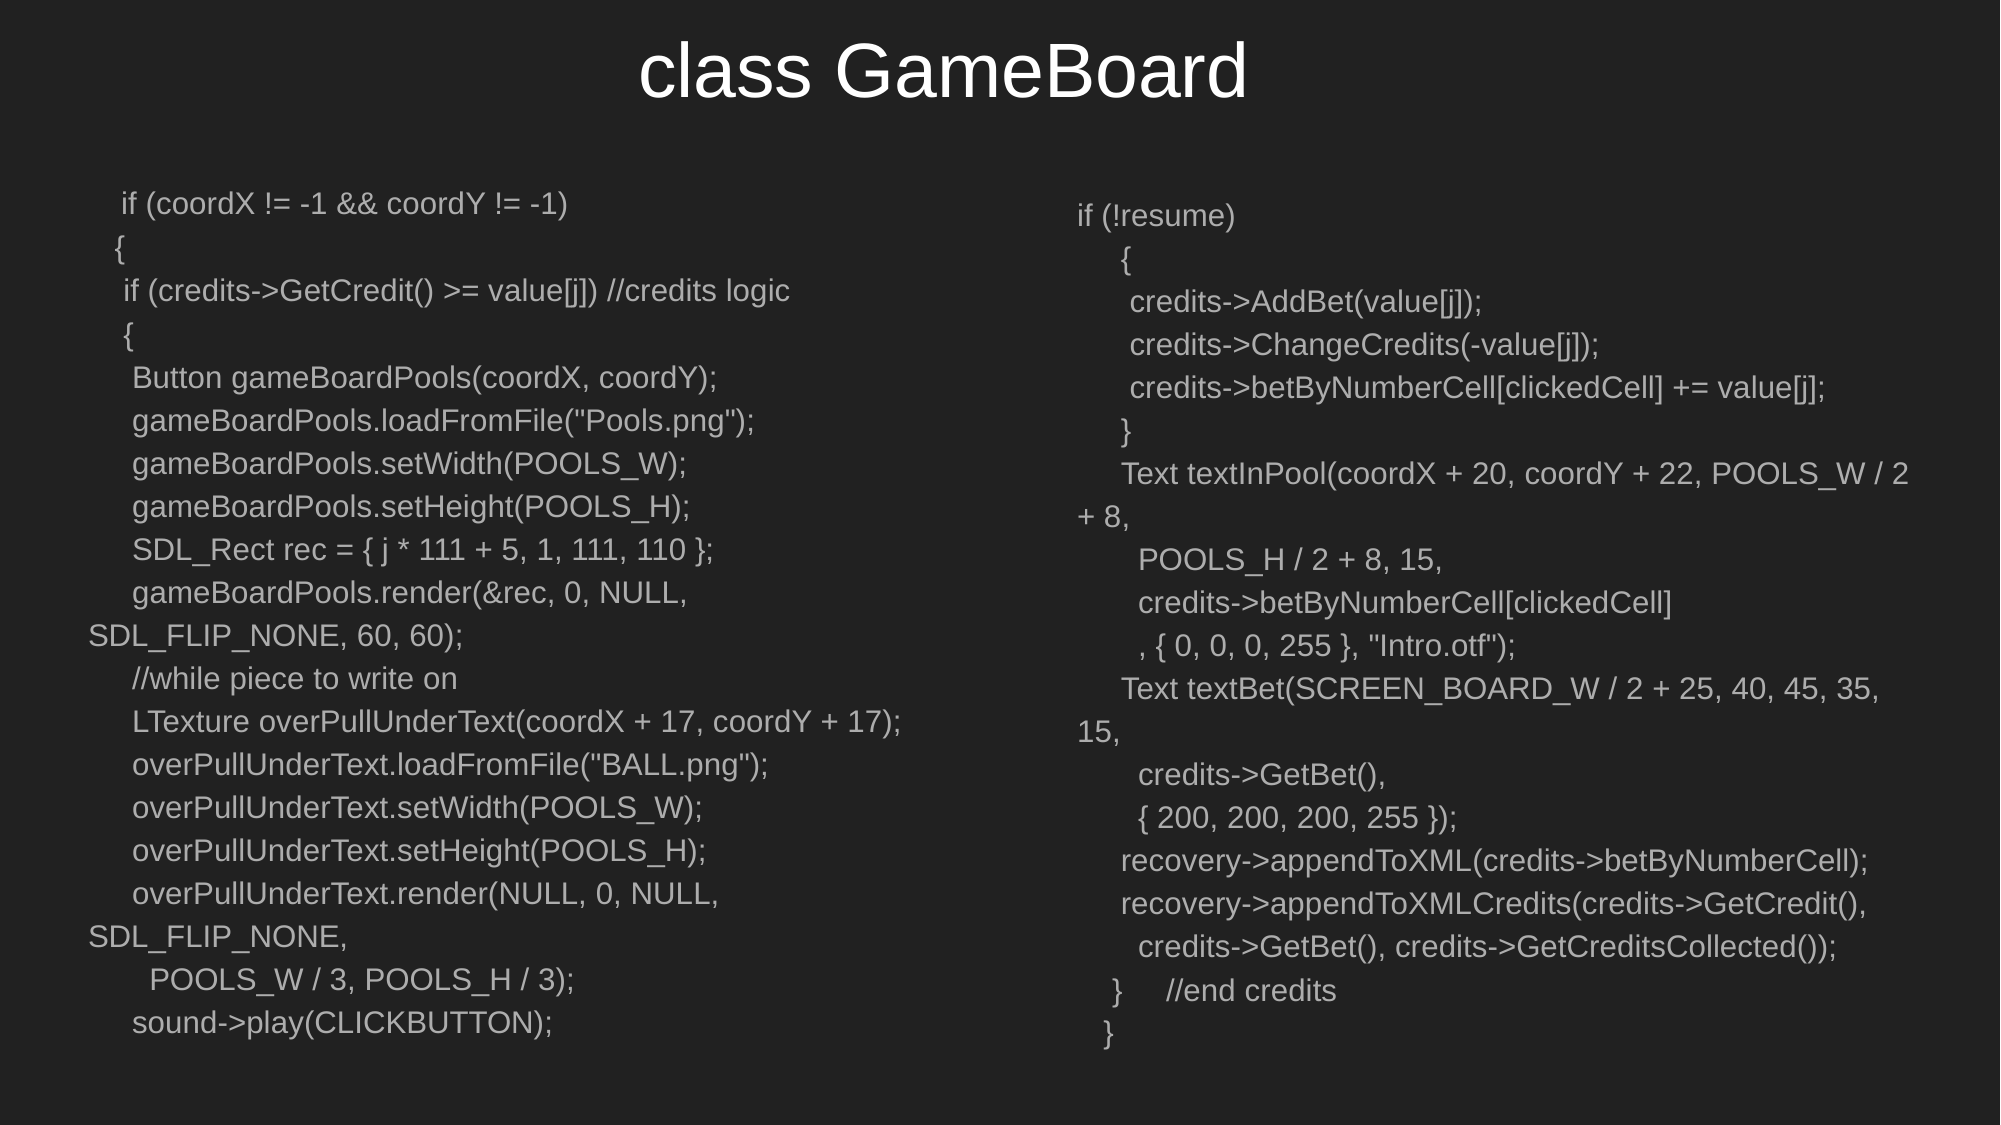

# class GameBoard

   if (coordX != -1 && coordY != -1)
   {
    if (credits->GetCredit() >= value[j]) //credits logic
    {
     Button gameBoardPools(coordX, coordY);
     gameBoardPools.loadFromFile("Pools.png");
     gameBoardPools.setWidth(POOLS_W);
     gameBoardPools.setHeight(POOLS_H);
     SDL_Rect rec = { j * 111 + 5, 1, 111, 110 };
     gameBoardPools.render(&rec, 0, NULL, SDL_FLIP_NONE, 60, 60);
     //while piece to write on
     LTexture overPullUnderText(coordX + 17, coordY + 17);
     overPullUnderText.loadFromFile("BALL.png");
     overPullUnderText.setWidth(POOLS_W);
     overPullUnderText.setHeight(POOLS_H);
     overPullUnderText.render(NULL, 0, NULL, SDL_FLIP_NONE,
       POOLS_W / 3, POOLS_H / 3);
     sound->play(CLICKBUTTON);

if (!resume)
     {
      credits->AddBet(value[j]);
      credits->ChangeCredits(-value[j]);
      credits->betByNumberCell[clickedCell] += value[j];
     }
     Text textInPool(coordX + 20, coordY + 22, POOLS_W / 2 + 8,
       POOLS_H / 2 + 8, 15,
       credits->betByNumberCell[clickedCell]
       , { 0, 0, 0, 255 }, "Intro.otf");
     Text textBet(SCREEN_BOARD_W / 2 + 25, 40, 45, 35, 15,
       credits->GetBet(),
       { 200, 200, 200, 255 });
     recovery->appendToXML(credits->betByNumberCell);
     recovery->appendToXMLCredits(credits->GetCredit(),
       credits->GetBet(), credits->GetCreditsCollected());
    }     //end credits
   }